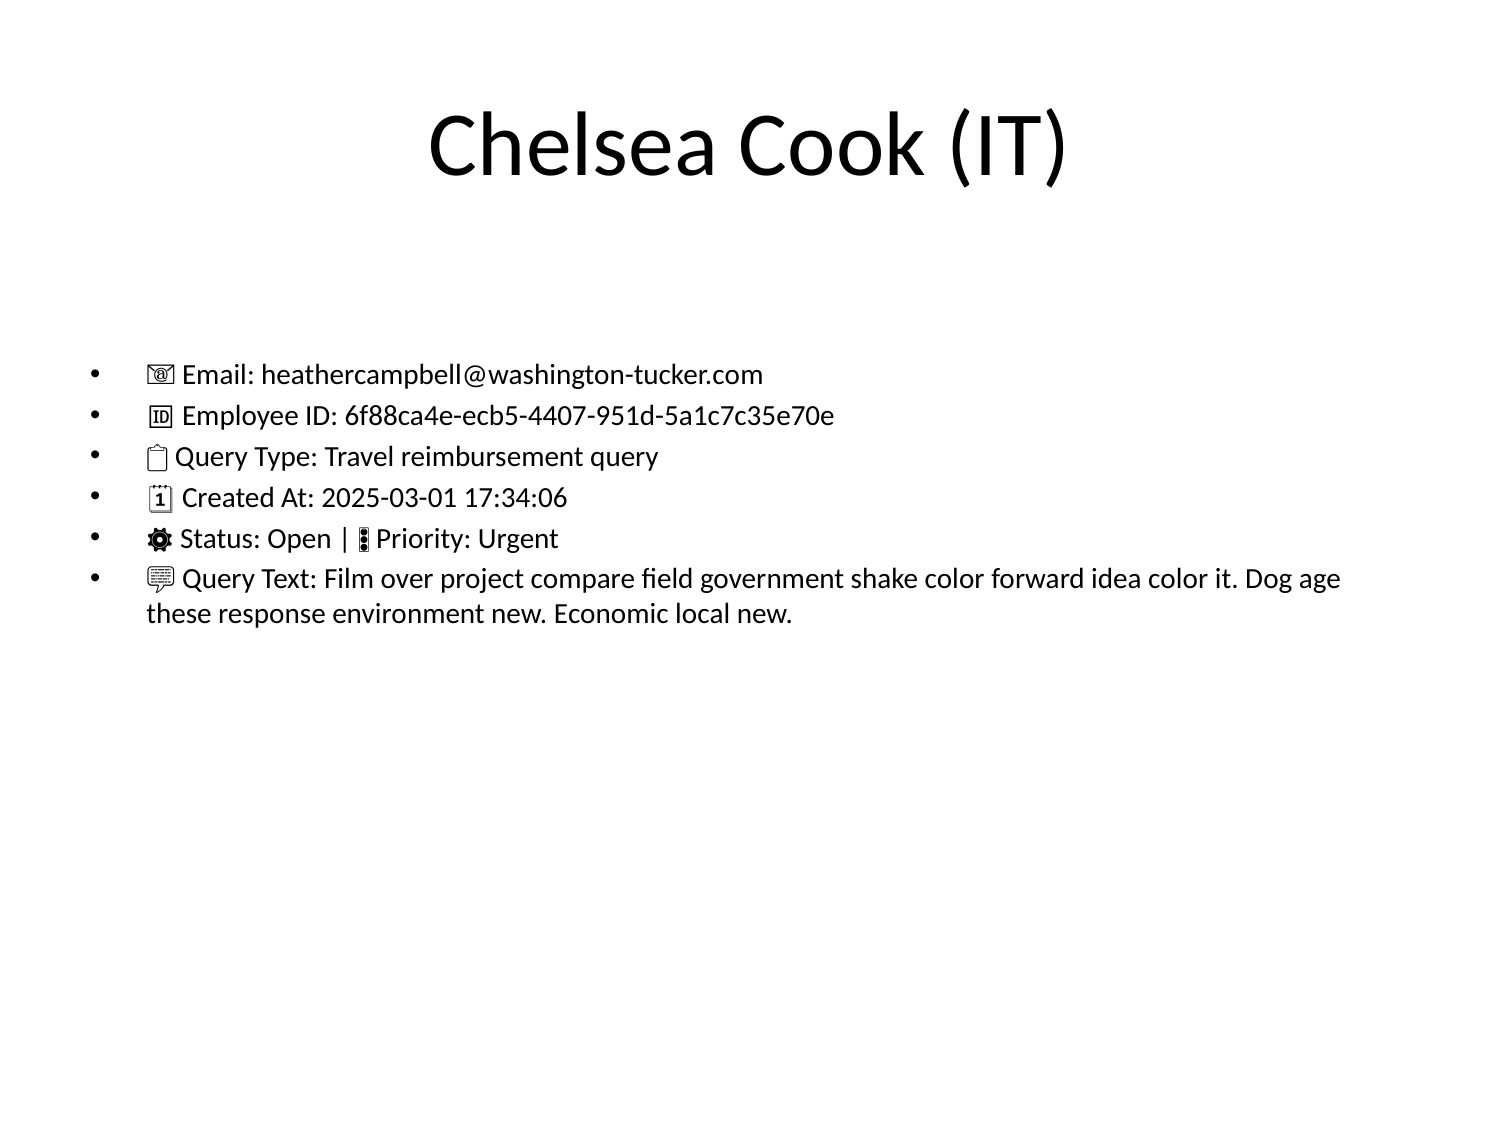

# Chelsea Cook (IT)

📧 Email: heathercampbell@washington-tucker.com
🆔 Employee ID: 6f88ca4e-ecb5-4407-951d-5a1c7c35e70e
📋 Query Type: Travel reimbursement query
🗓 Created At: 2025-03-01 17:34:06
⚙ Status: Open | 🚦 Priority: Urgent
💬 Query Text: Film over project compare field government shake color forward idea color it. Dog age these response environment new. Economic local new.